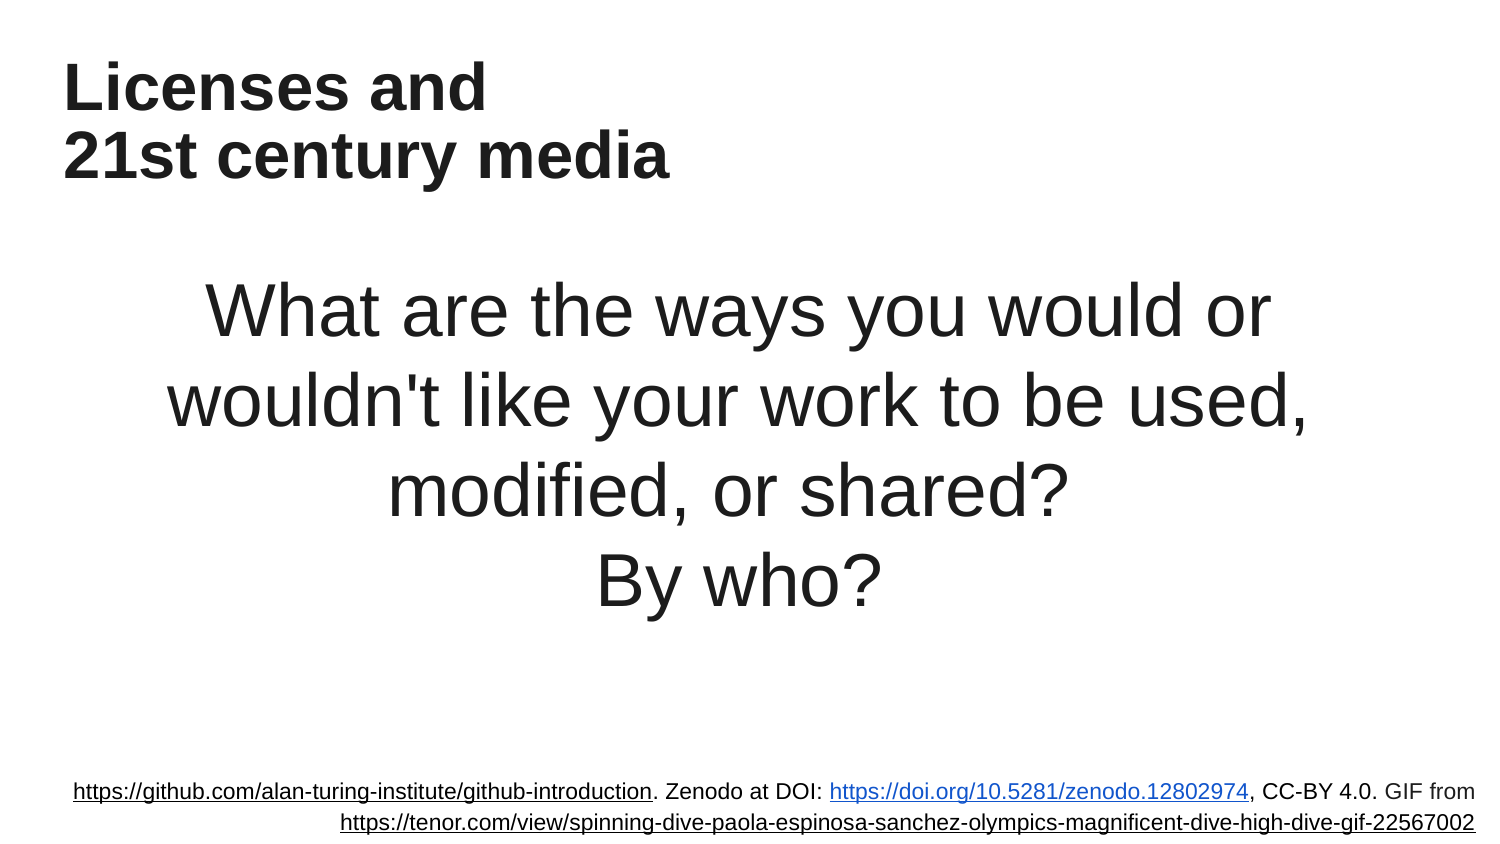

Licenses and
21st century media
What are the ways you would or wouldn't like your work to be used, modified, or shared?
By who?
https://github.com/alan-turing-institute/github-introduction. Zenodo at DOI: https://doi.org/10.5281/zenodo.12802974, CC-BY 4.0. GIF from https://tenor.com/view/spinning-dive-paola-espinosa-sanchez-olympics-magnificent-dive-high-dive-gif-22567002